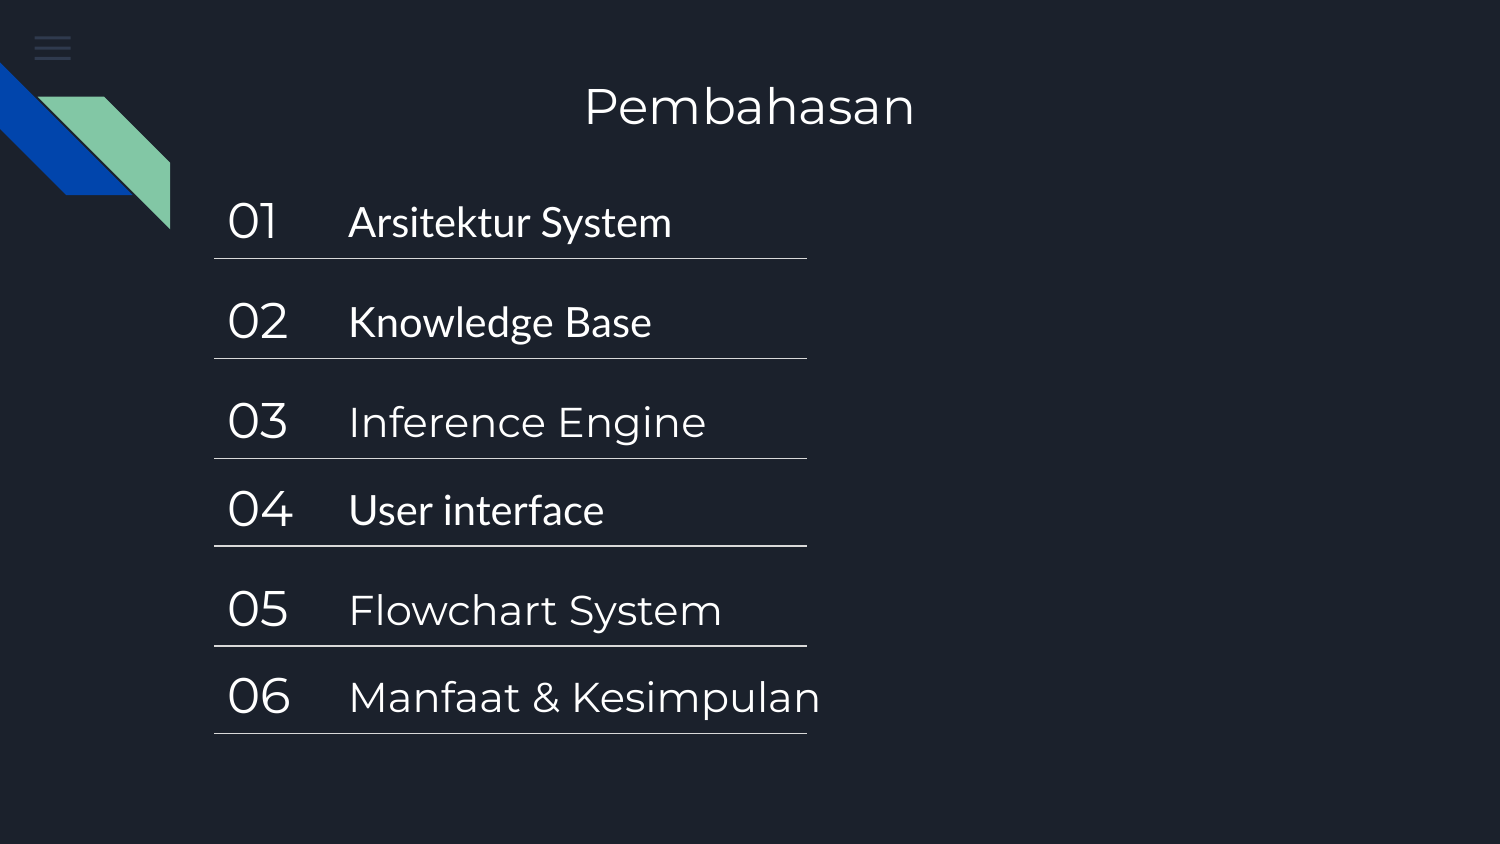

# Pembahasan
01

Arsitektur System
02

Knowledge Base
03
Inference Engine
04

User interface
05
Flowchart System
06
Manfaat & Kesimpulan